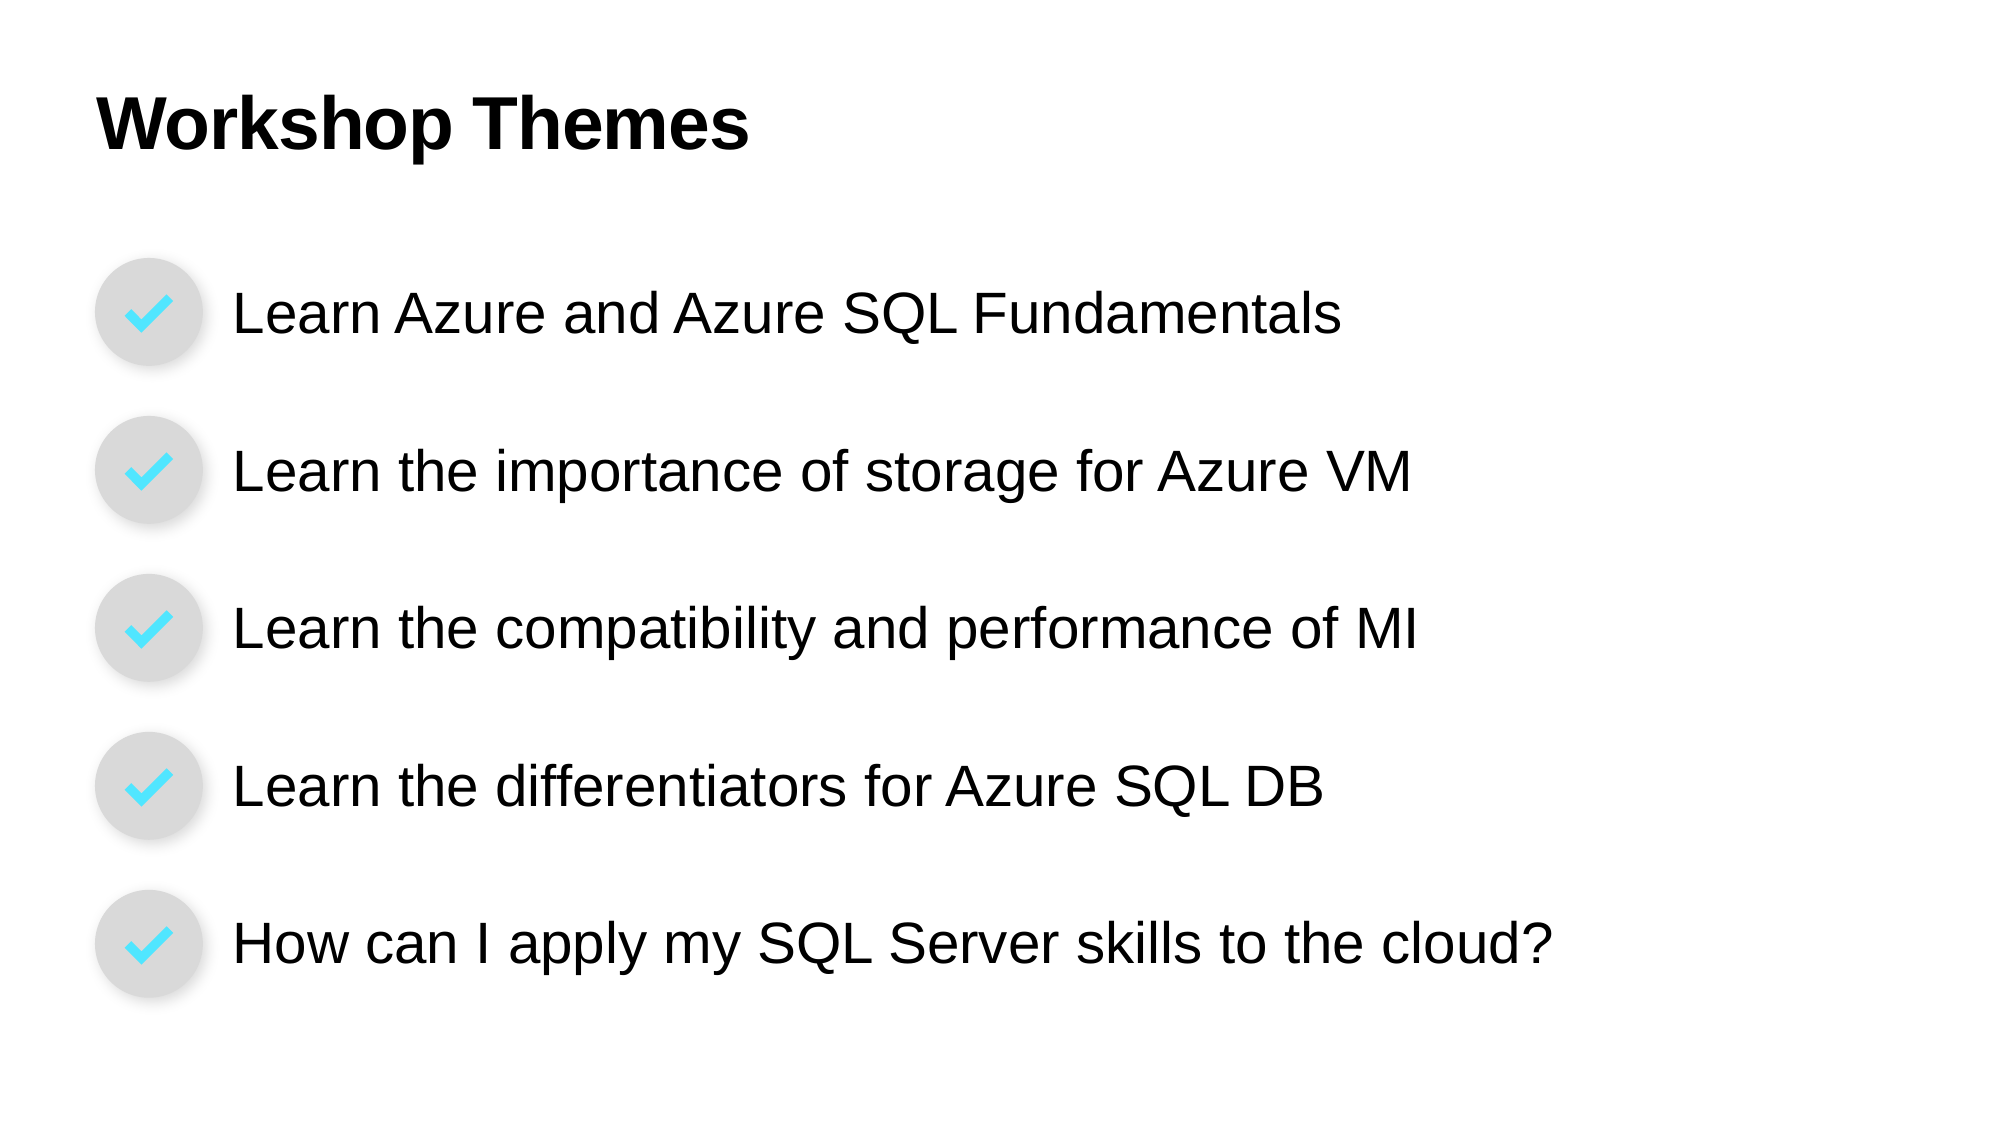

# Workshop Themes

Learn Azure and Azure SQL Fundamentals
Learn the importance of storage for Azure VM
Learn the compatibility and performance of MI
Learn the differentiators for Azure SQL DB
How can I apply my SQL Server skills to the cloud?